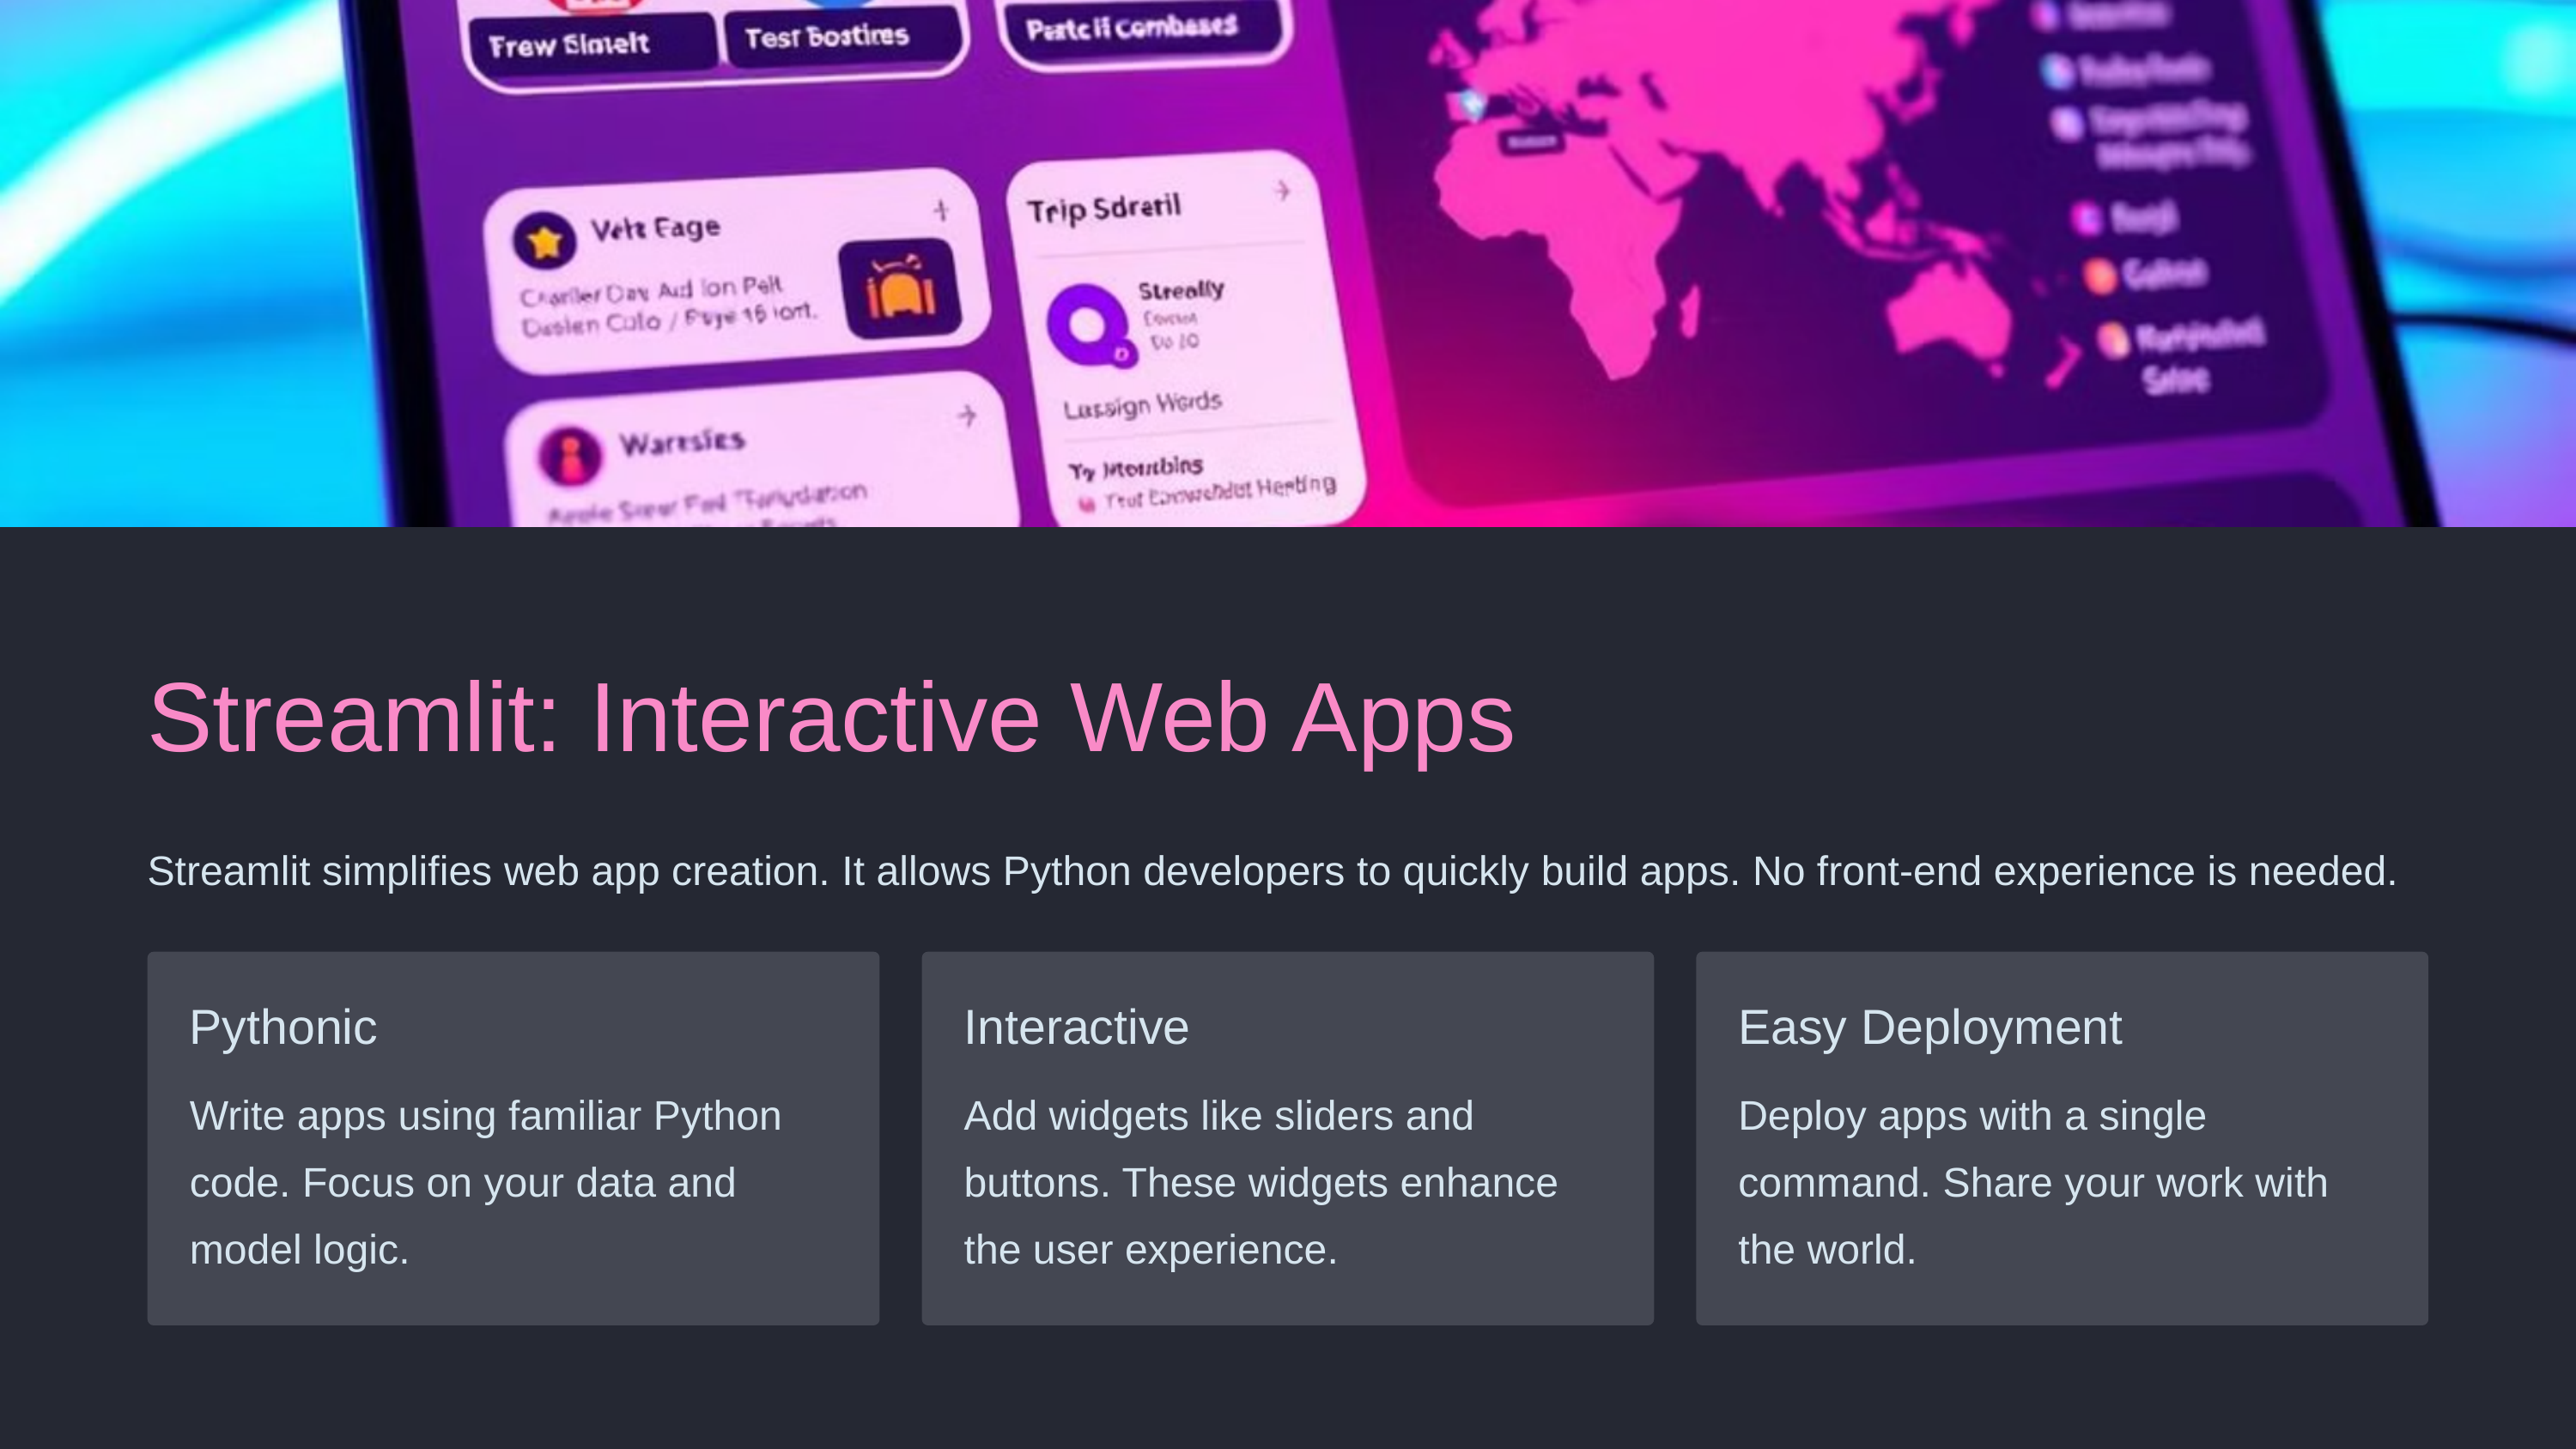

Streamlit: Interactive Web Apps

Streamlit simplifies web app creation. It allows Python developers to quickly build apps. No front-end experience is needed.

Pythonic

Interactive

Easy Deployment

Write apps using familiar Python code. Focus on your data and model logic.

Add widgets like sliders and buttons. These widgets enhance the user experience.

Deploy apps with a single command. Share your work with the world.